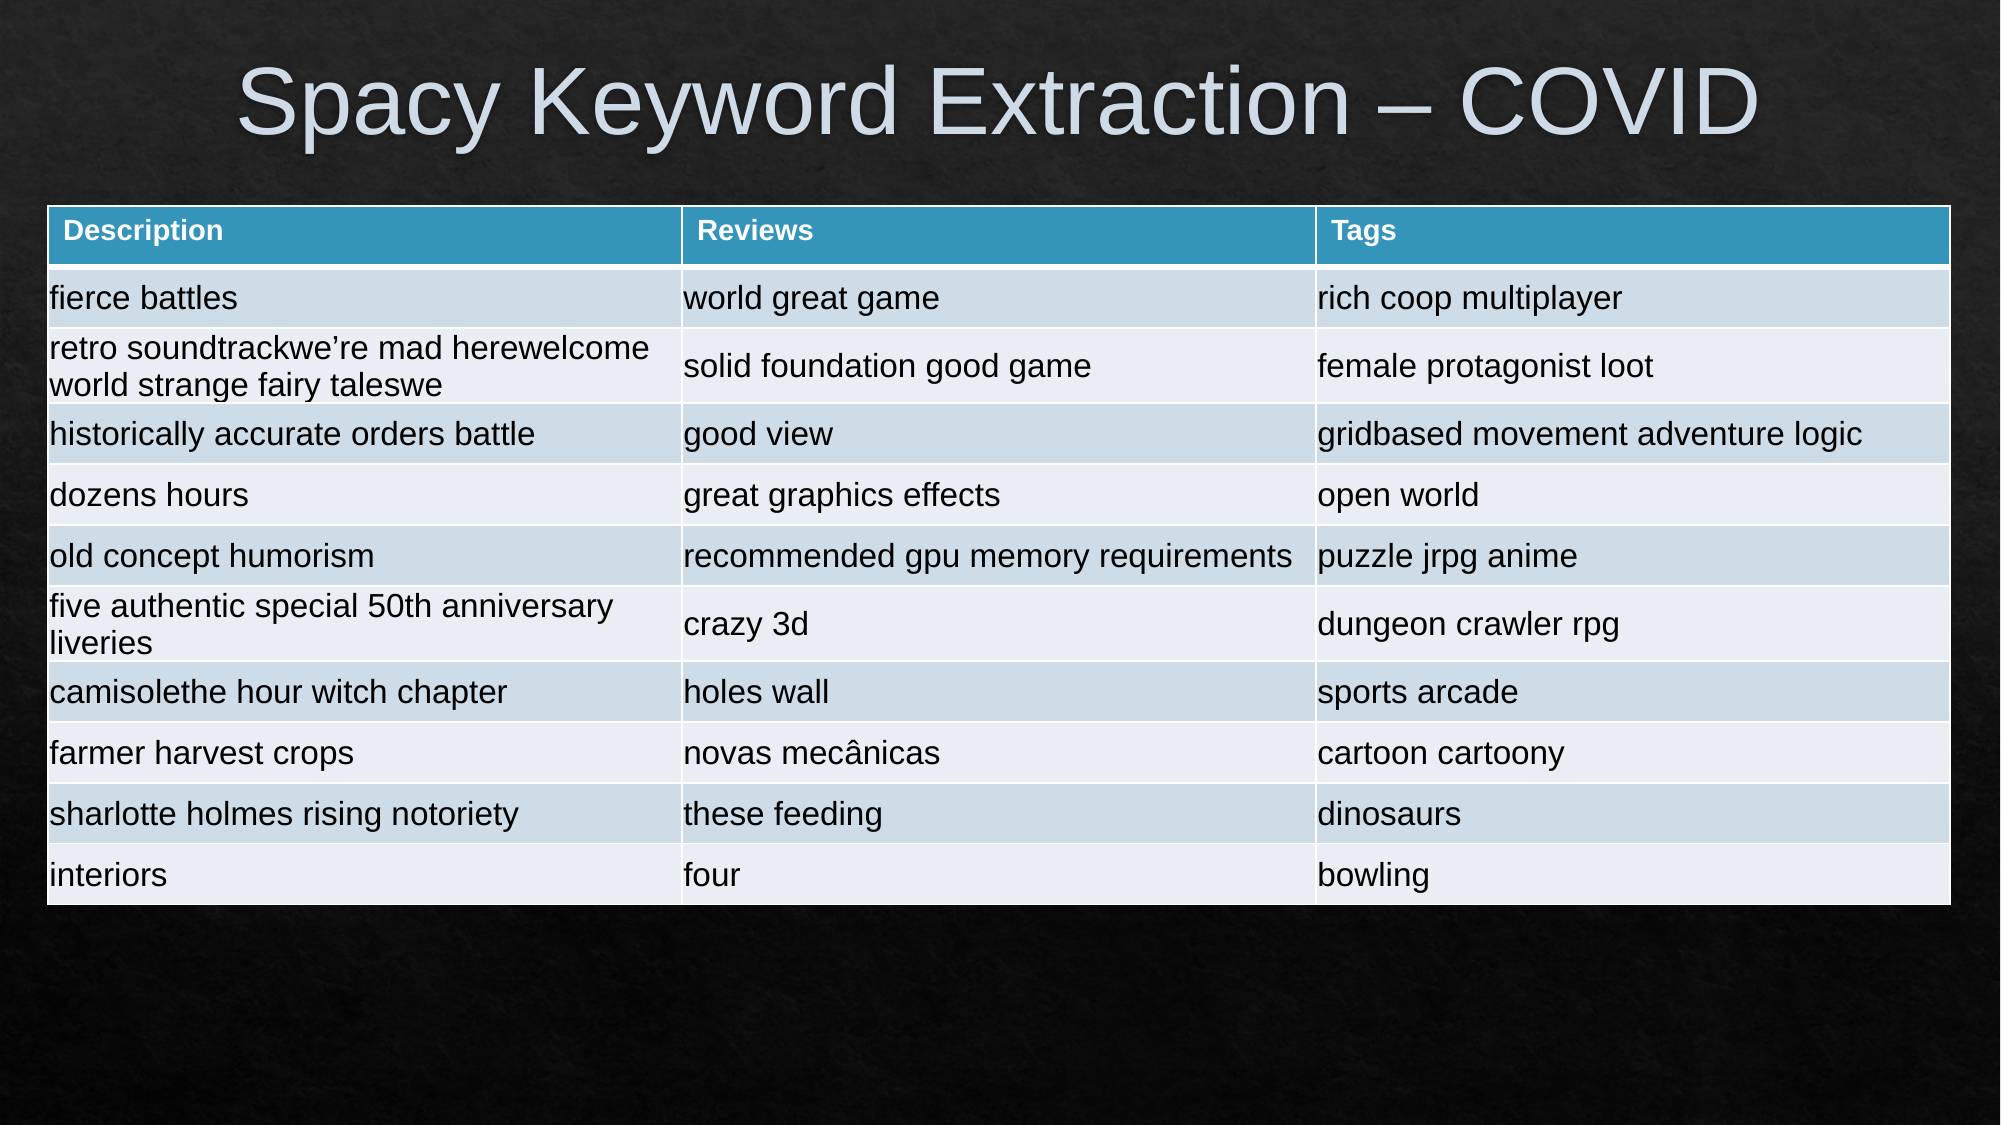

# Spacy Keyword Extraction – COVID
| Description | Reviews | Tags |
| --- | --- | --- |
| fierce battles | world great game | rich coop multiplayer |
| retro soundtrackwe’re mad herewelcome world strange fairy taleswe | solid foundation good game | female protagonist loot |
| historically accurate orders battle | good view | gridbased movement adventure logic |
| dozens hours | great graphics effects | open world |
| old concept humorism | recommended gpu memory requirements | puzzle jrpg anime |
| five authentic special 50th anniversary liveries | crazy 3d | dungeon crawler rpg |
| camisolethe hour witch chapter | holes wall | sports arcade |
| farmer harvest crops | novas mecânicas | cartoon cartoony |
| sharlotte holmes rising notoriety | these feeding | dinosaurs |
| interiors | four | bowling |